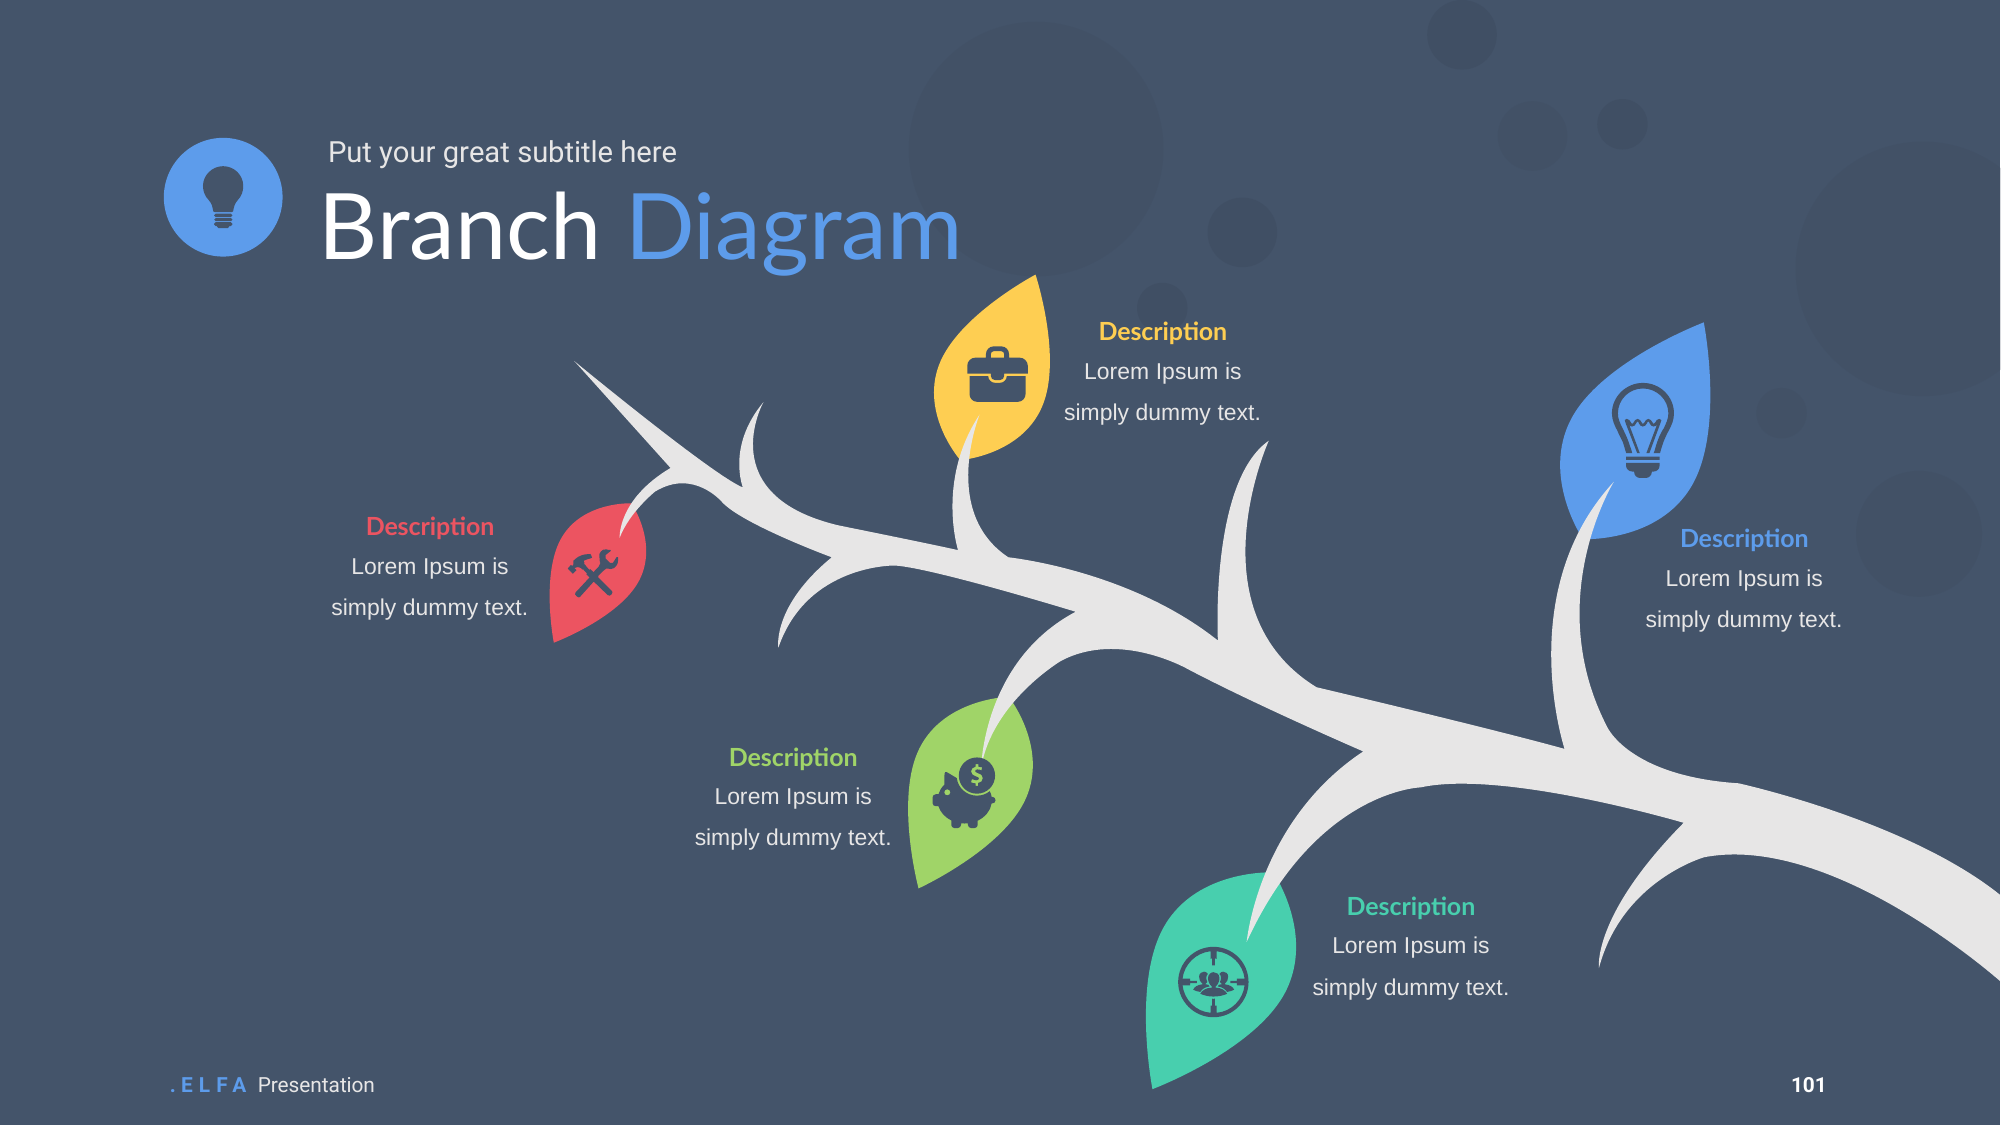

Put your great subtitle here

Branch Diagram

Description
Lorem Ipsum is simply dummy text.

Description
Lorem Ipsum is simply dummy text.
Description
Lorem Ipsum is simply dummy text.

Description
Lorem Ipsum is simply dummy text.

Description
Lorem Ipsum is simply dummy text.